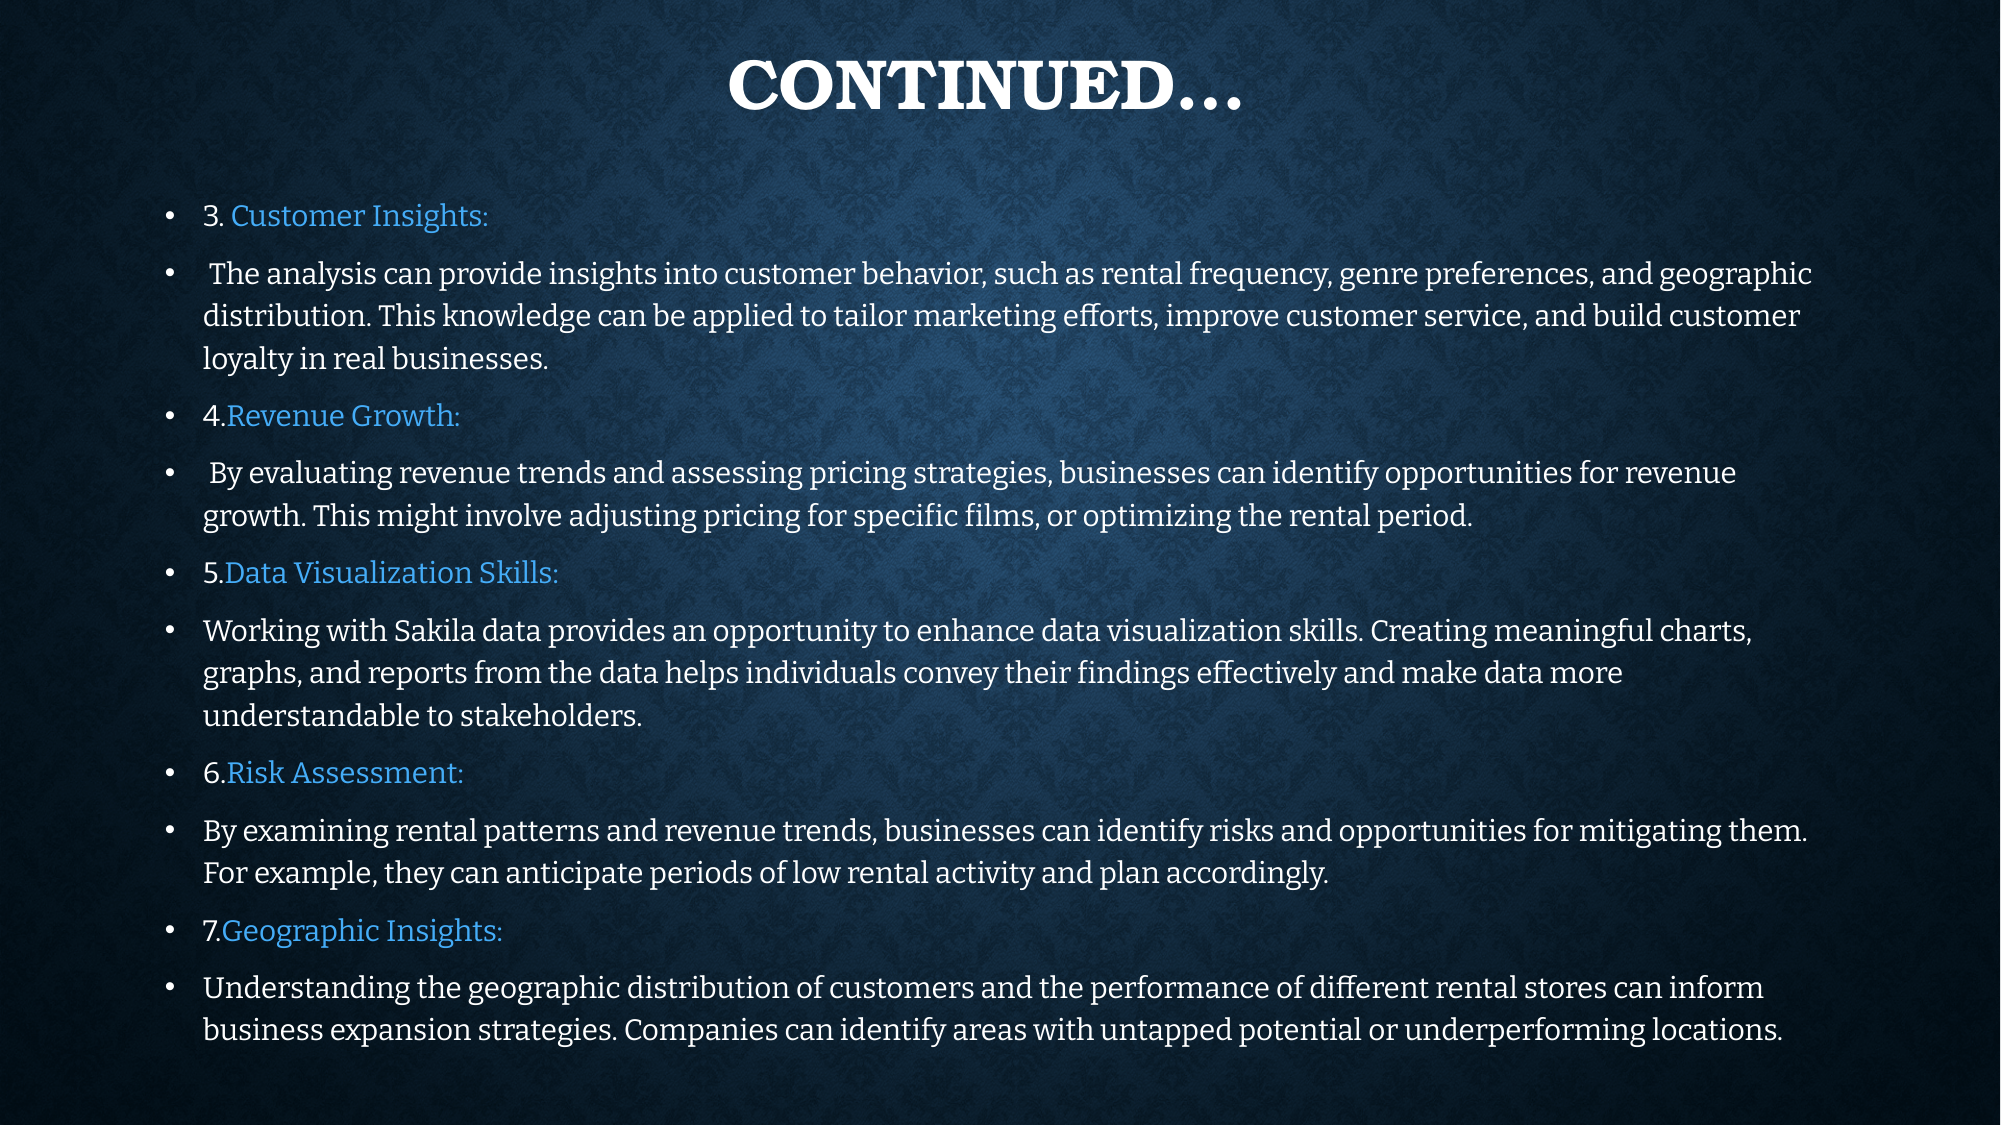

# Continued…
3. Customer Insights:
 The analysis can provide insights into customer behavior, such as rental frequency, genre preferences, and geographic distribution. This knowledge can be applied to tailor marketing efforts, improve customer service, and build customer loyalty in real businesses.
4.Revenue Growth:
 By evaluating revenue trends and assessing pricing strategies, businesses can identify opportunities for revenue growth. This might involve adjusting pricing for specific films, or optimizing the rental period.
5.Data Visualization Skills:
Working with Sakila data provides an opportunity to enhance data visualization skills. Creating meaningful charts, graphs, and reports from the data helps individuals convey their findings effectively and make data more understandable to stakeholders.
6.Risk Assessment:
By examining rental patterns and revenue trends, businesses can identify risks and opportunities for mitigating them. For example, they can anticipate periods of low rental activity and plan accordingly.
7.Geographic Insights:
Understanding the geographic distribution of customers and the performance of different rental stores can inform business expansion strategies. Companies can identify areas with untapped potential or underperforming locations.